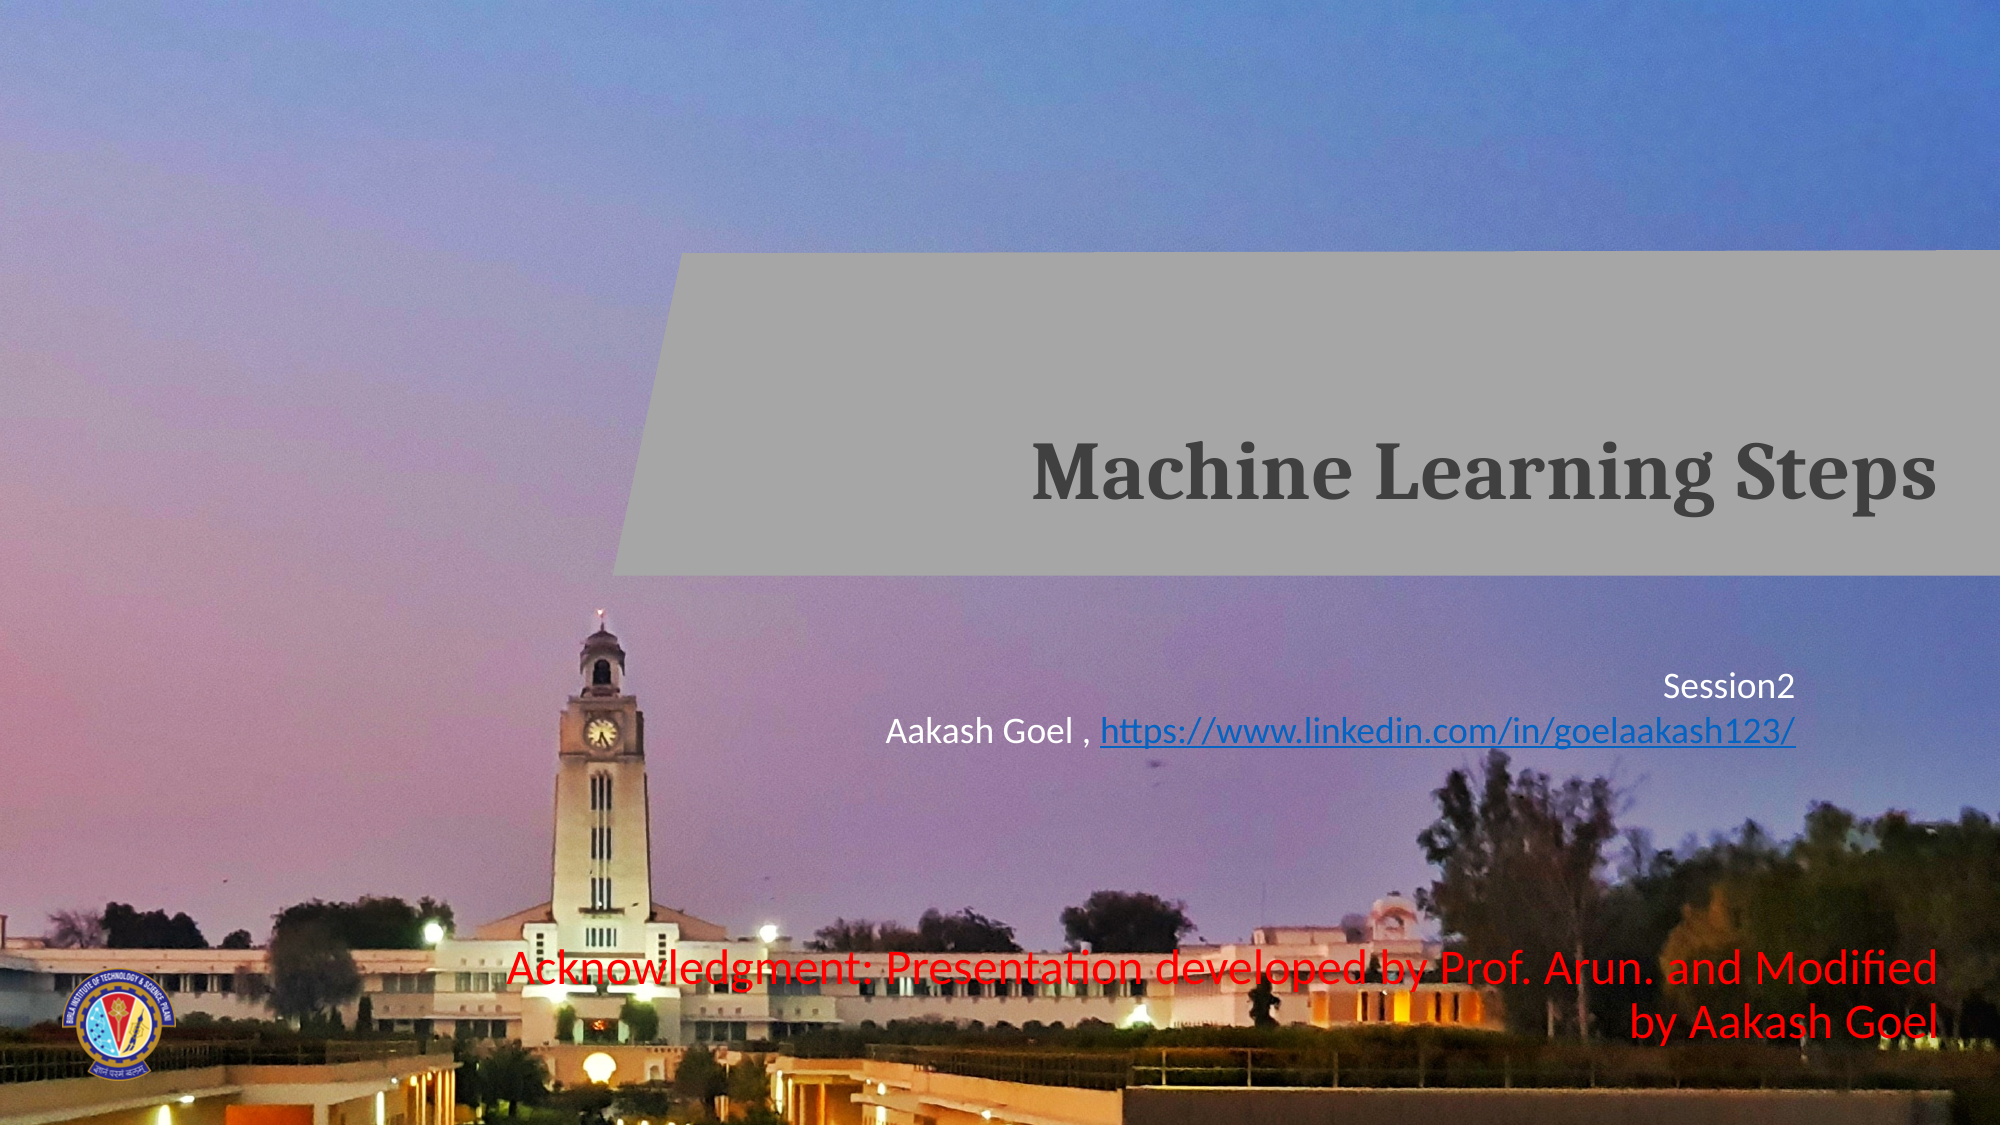

# Machine Learning Steps
Session2
Aakash Goel , https://www.linkedin.com/in/goelaakash123/

Acknowledgment: Presentation developed by Prof. Arun. and Modified by Aakash Goel